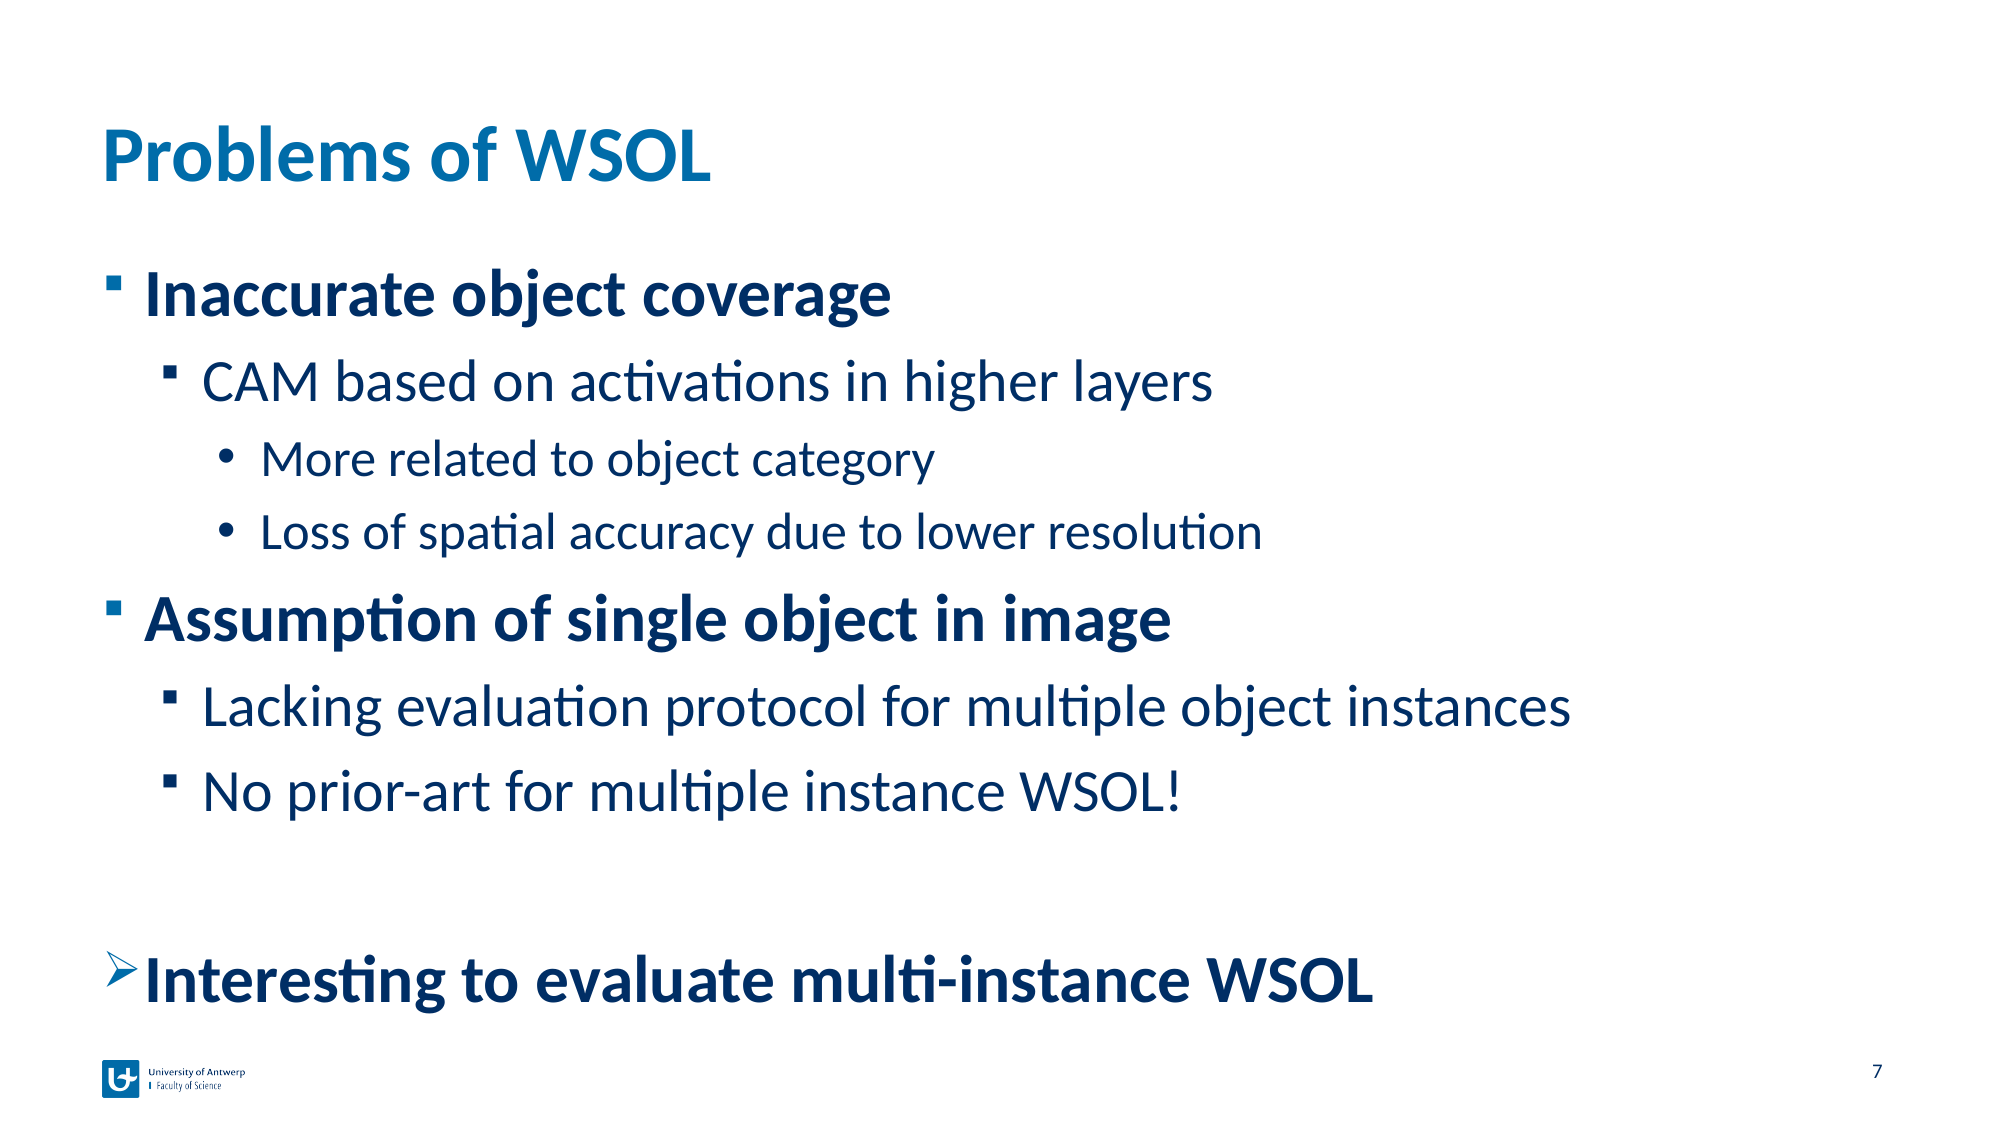

# Problems of WSOL
Inaccurate object coverage
CAM based on activations in higher layers
More related to object category
Loss of spatial accuracy due to lower resolution
Assumption of single object in image
Lacking evaluation protocol for multiple object instances
No prior-art for multiple instance WSOL!

Interesting to evaluate multi-instance WSOL
7